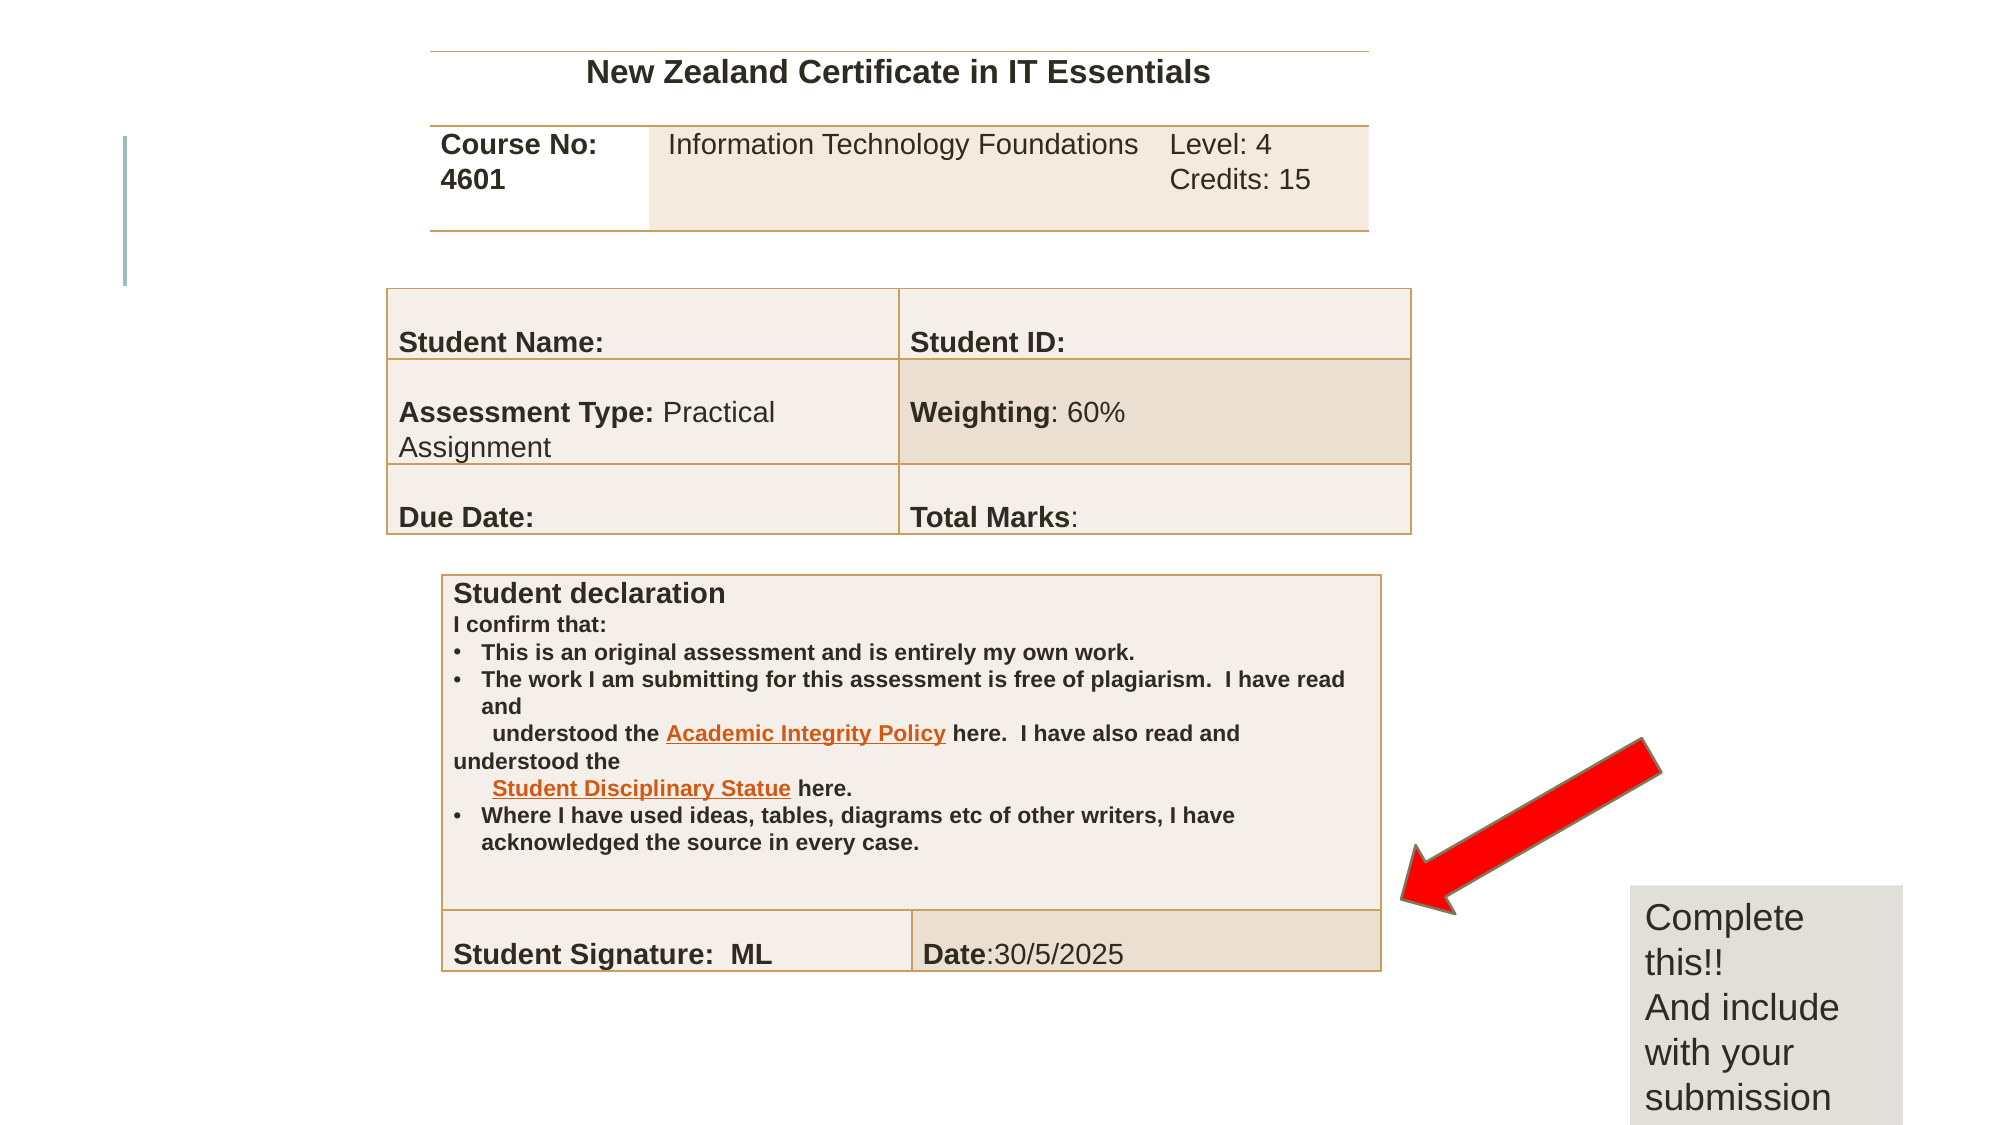

| New Zealand Certificate in IT Essentials |  |  |
| --- | --- | --- |
| Course No: 4601 | Information Technology Foundations | Level: 4 Credits: 15 |
| Student Name: | Student ID: |
| --- | --- |
| Assessment Type: Practical Assignment | Weighting: 60% |
| Due Date: | Total Marks: |
| Student declaration I confirm that: This is an original assessment and is entirely my own work. The work I am submitting for this assessment is free of plagiarism. I have read and understood the Academic Integrity Policy here. I have also read and understood the Student Disciplinary Statue here. Where I have used ideas, tables, diagrams etc of other writers, I have acknowledged the source in every case. |  |
| --- | --- |
| Student Signature:  ML | Date:30/5/2025 |

Complete this!!
And include with your submission